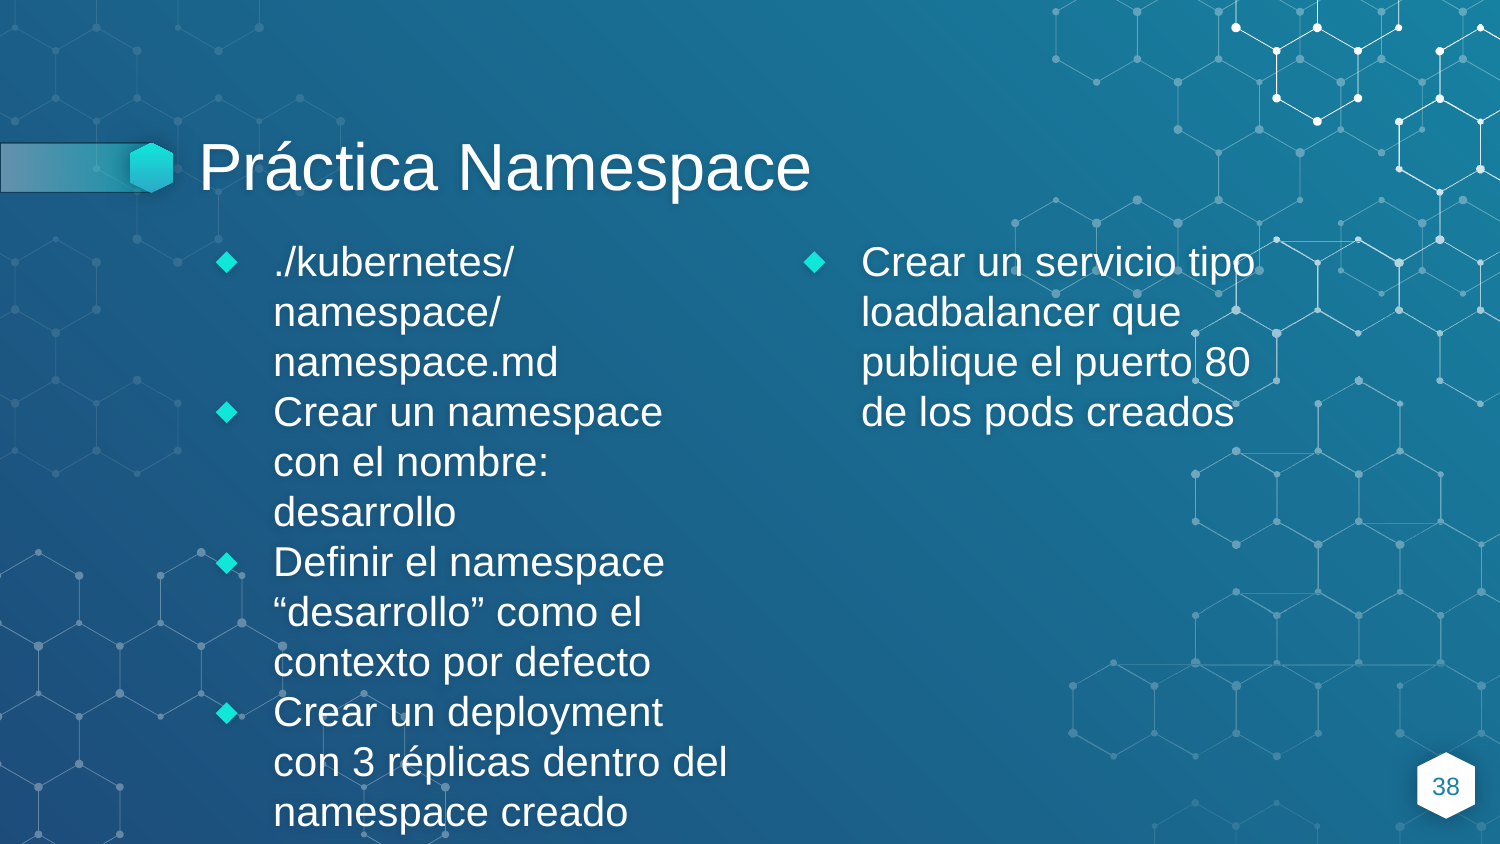

# Práctica Namespace
./kubernetes/namespace/namespace.md
Crear un namespace con el nombre: desarrollo
Definir el namespace “desarrollo” como el contexto por defecto
Crear un deployment con 3 réplicas dentro del namespace creado

Crear un servicio tipo loadbalancer que publique el puerto 80 de los pods creados
38